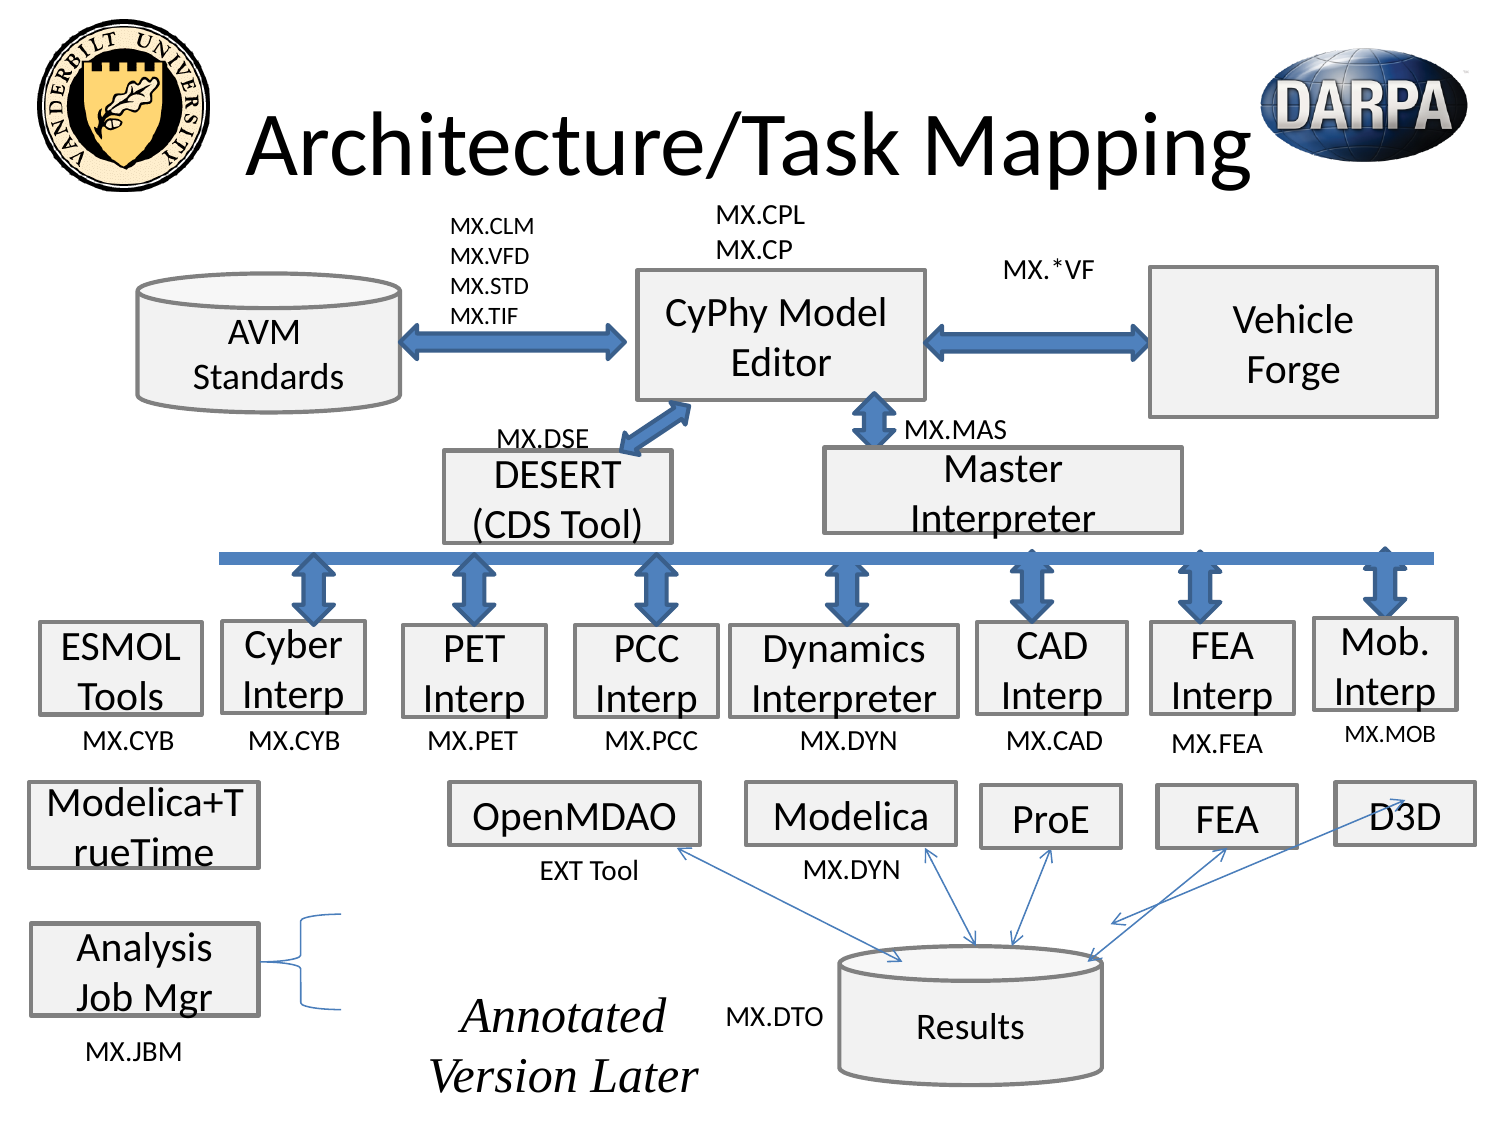

# Architecture/Task Mapping
MX.CPL
MX.CP
MX.CLM
MX.VFD
MX.STD
MX.TIF
MX.*VF
Vehicle
Forge
CyPhy Model
Editor
AVM
Standards

MX.MAS
MX.DSE

Master
Interpreter
DESERT
(CDS Tool)

Mob.
Interp
Cyber
Interp
FEA
Interp
CAD
Interp
ESMOL
Tools
PET
Interp
PCC
Interp
Dynamics
Interpreter
MX.MOB
MX.CYB
MX.CYB
MX.PET
MX.PCC
MX.DYN
MX.CAD
MX.FEA
OpenMDAO
D3D
Modelica+TrueTime
Modelica
ProE
FEA
MX.DYN
EXT Tool

Analysis
Job Mgr
Results
Annotated
Version Later
MX.DTO
MX.JBM